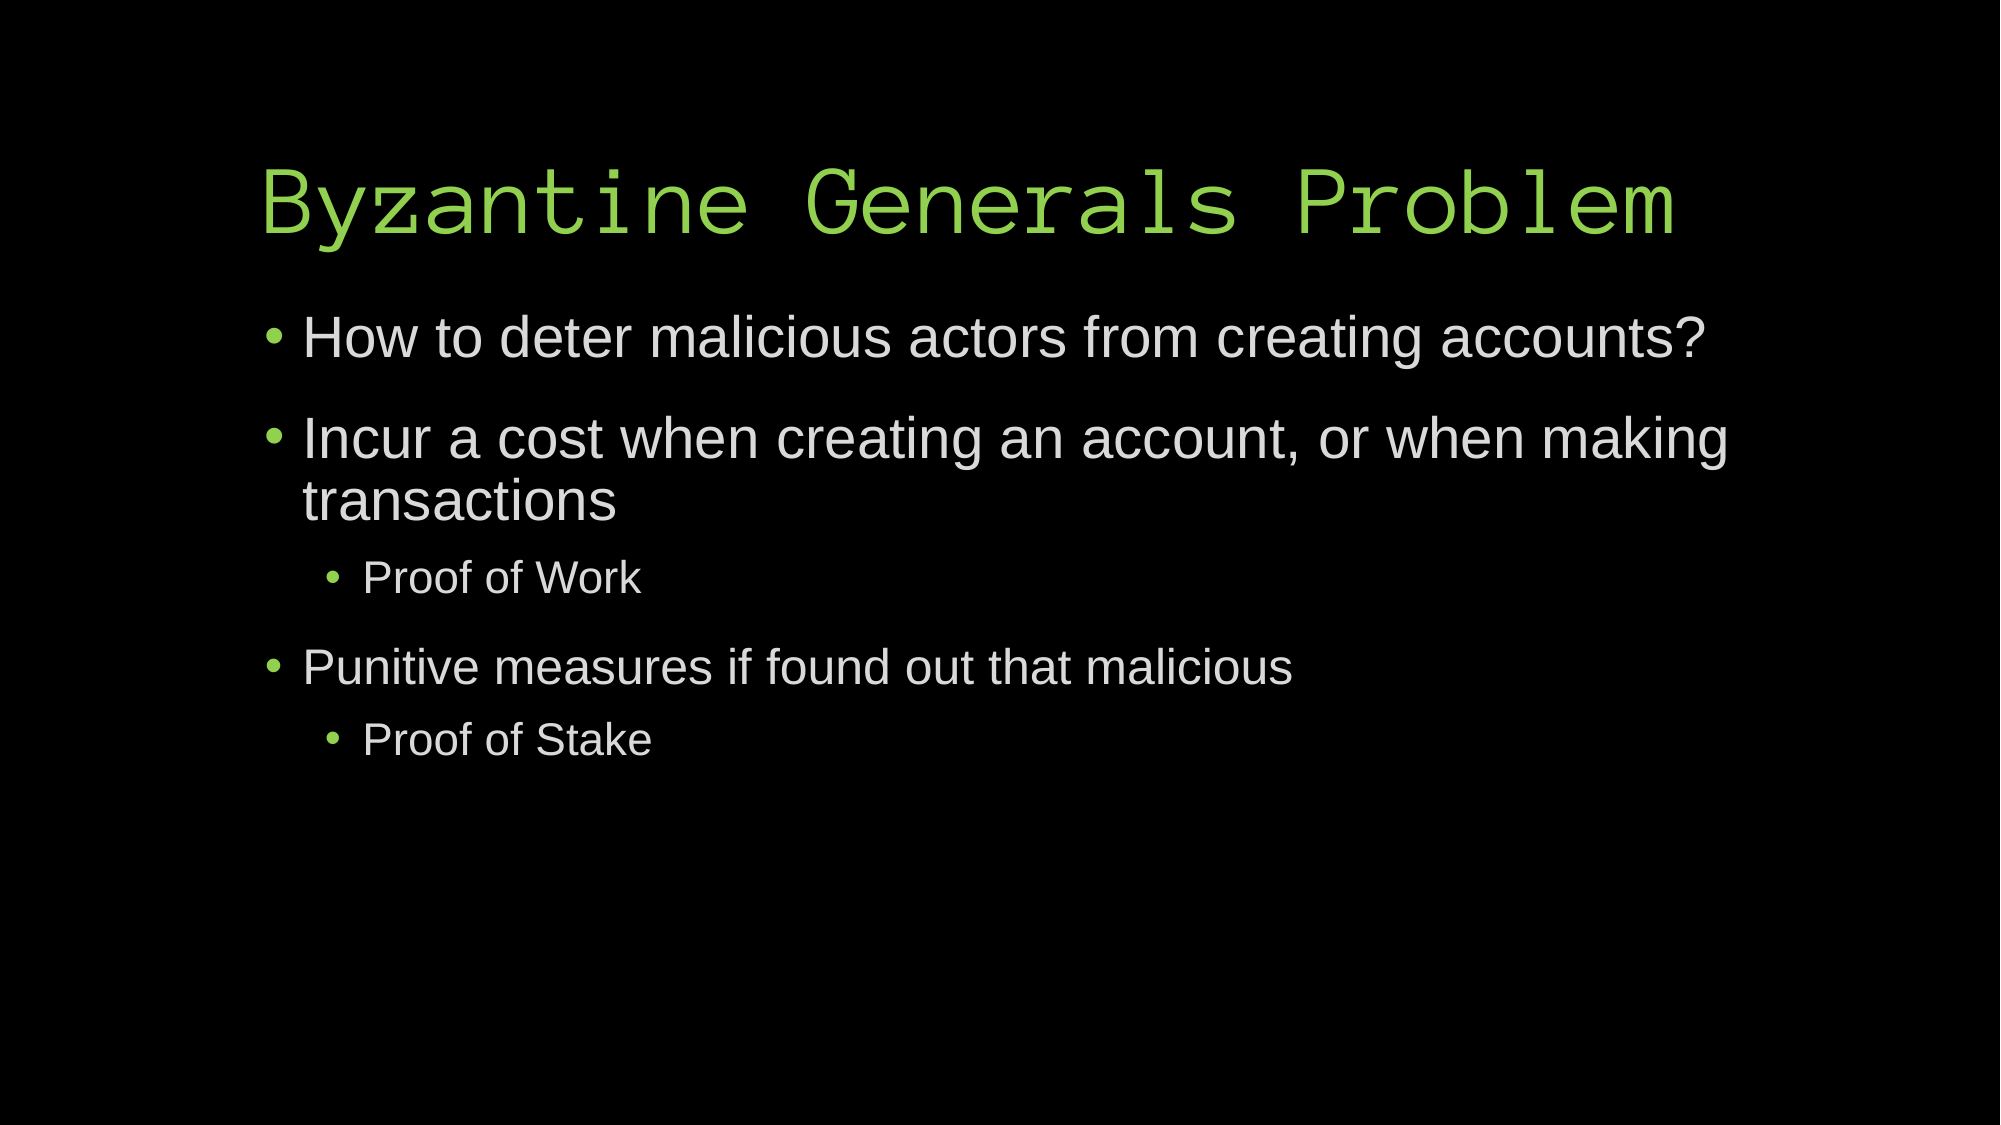

# Byzantine Generals Problem
How to deter malicious actors from creating accounts?
Incur a cost when creating an account, or when making transactions
Proof of Work
Punitive measures if found out that malicious
Proof of Stake